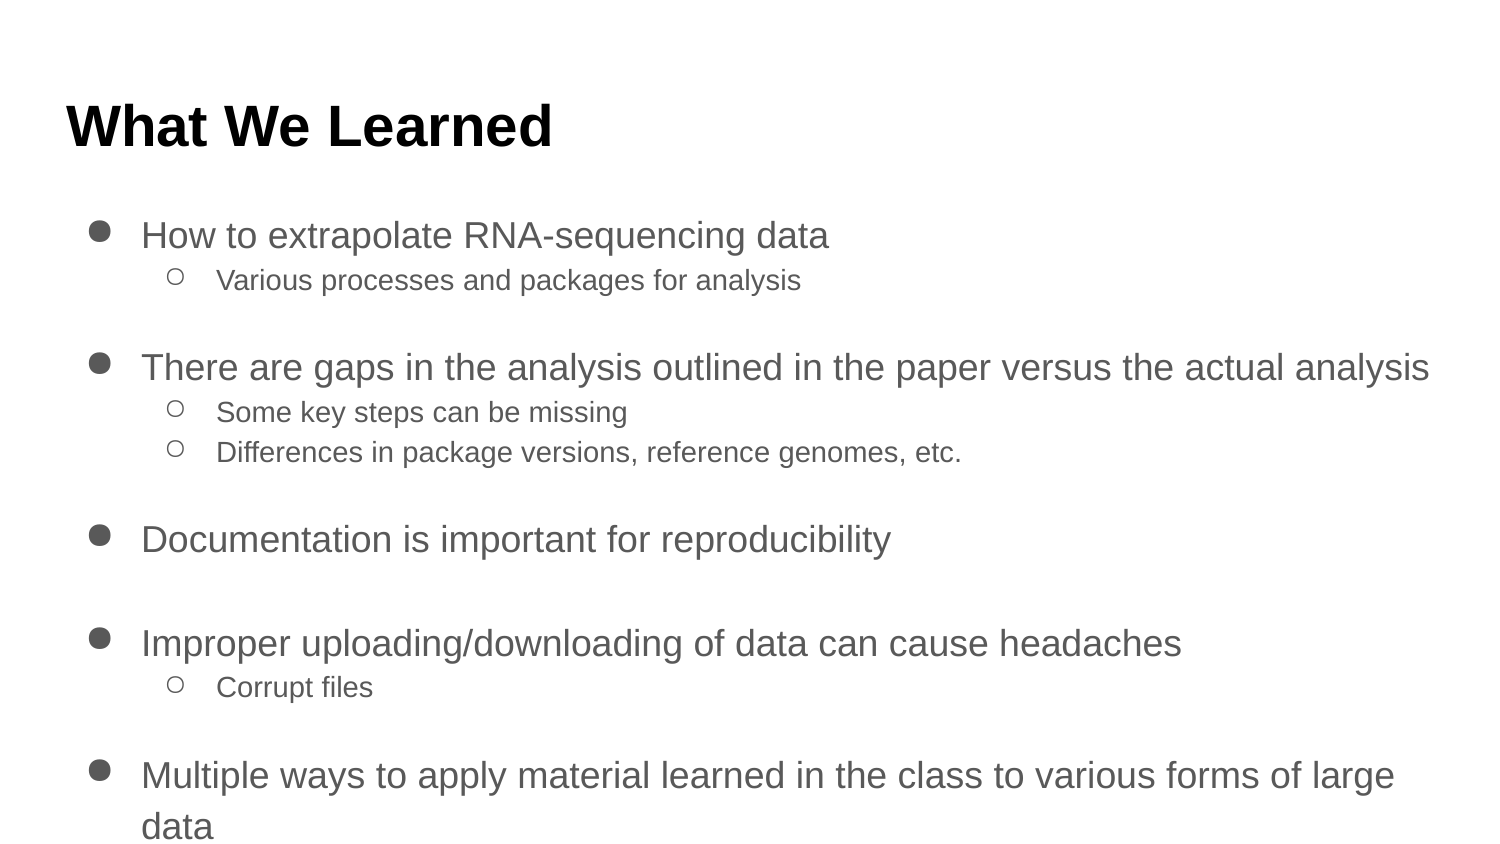

# What We Learned
How to extrapolate RNA-sequencing data
Various processes and packages for analysis
There are gaps in the analysis outlined in the paper versus the actual analysis
Some key steps can be missing
Differences in package versions, reference genomes, etc.
Documentation is important for reproducibility
Improper uploading/downloading of data can cause headaches
Corrupt files
Multiple ways to apply material learned in the class to various forms of large data